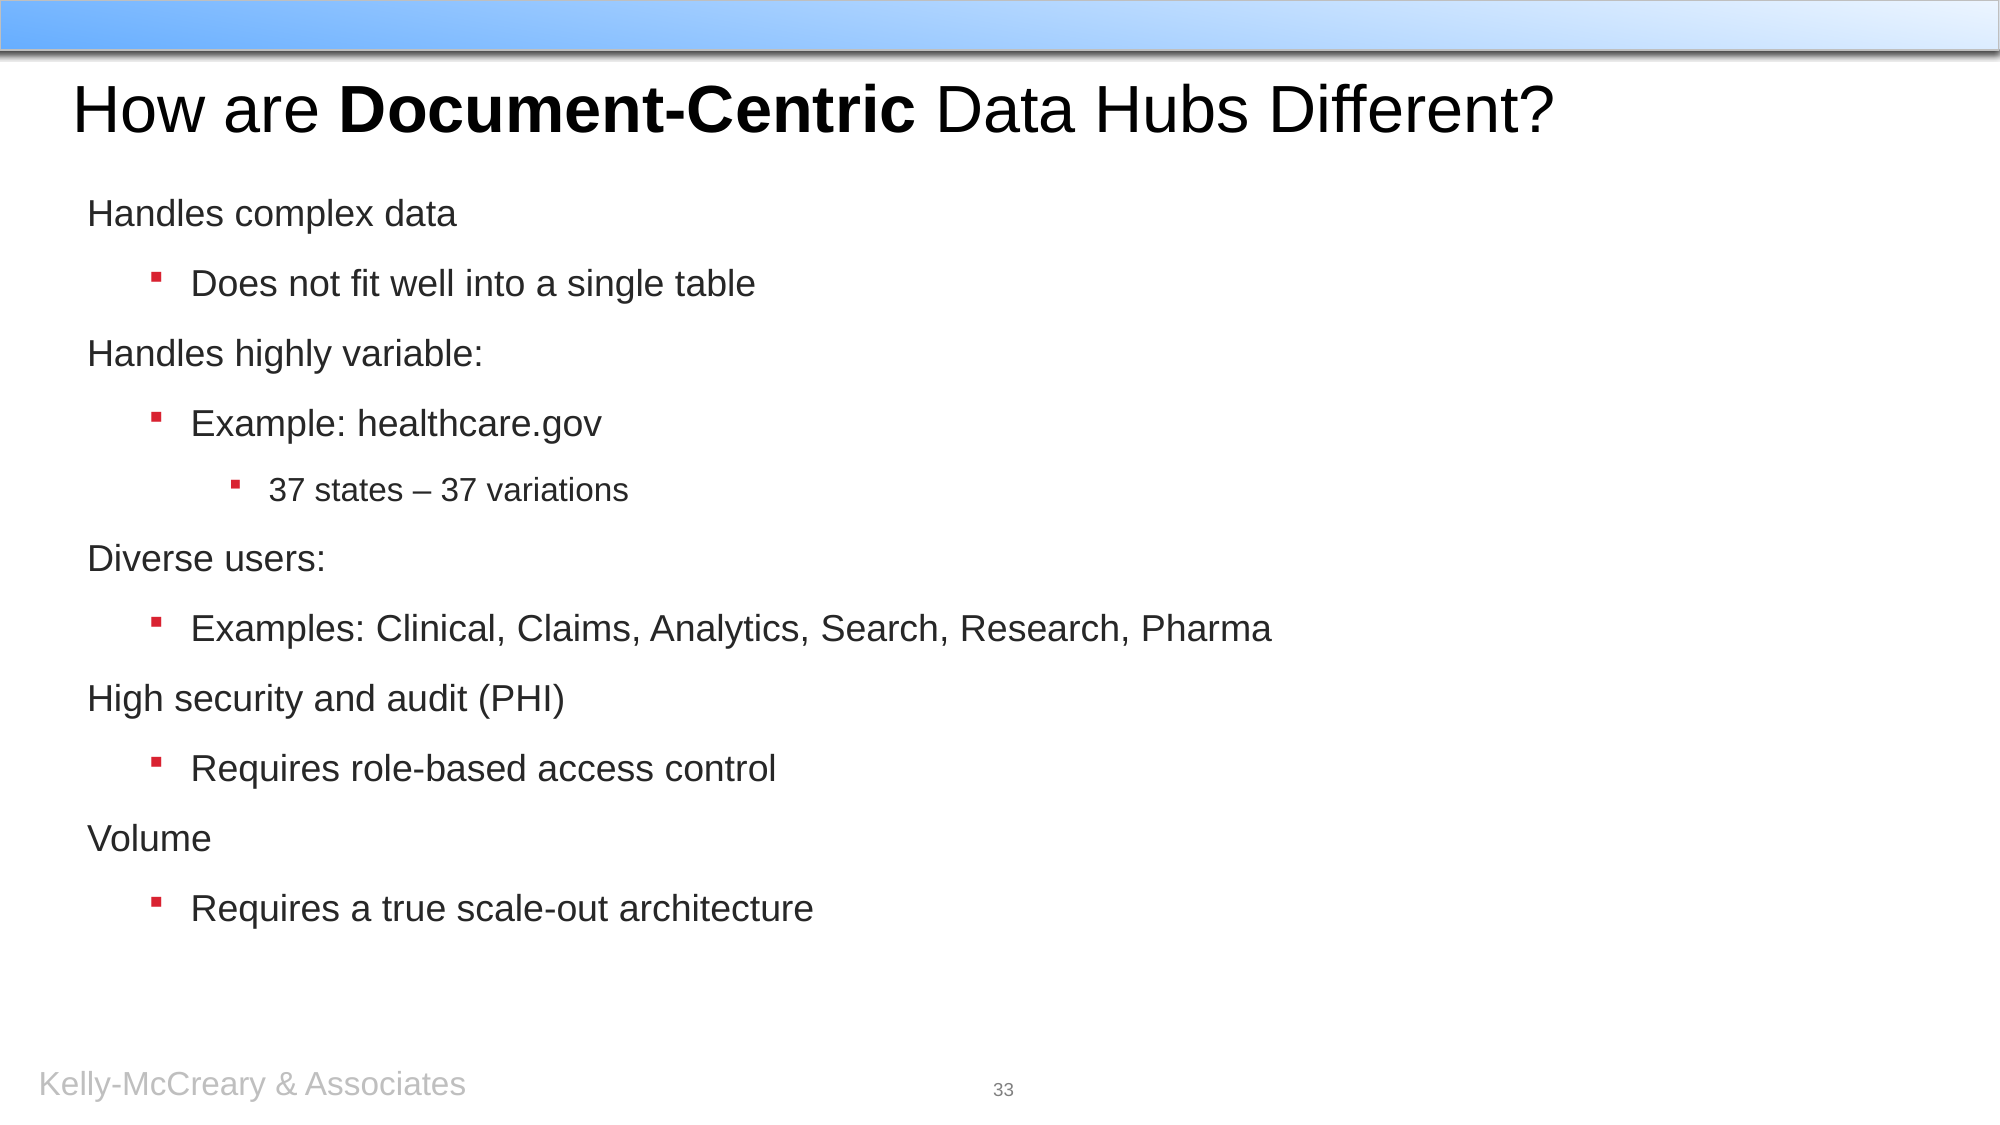

# How are Document-Centric Data Hubs Different?
Handles complex data
Does not fit well into a single table
Handles highly variable:
Example: healthcare.gov
37 states – 37 variations
Diverse users:
Examples: Clinical, Claims, Analytics, Search, Research, Pharma
High security and audit (PHI)
Requires role-based access control
Volume
Requires a true scale-out architecture